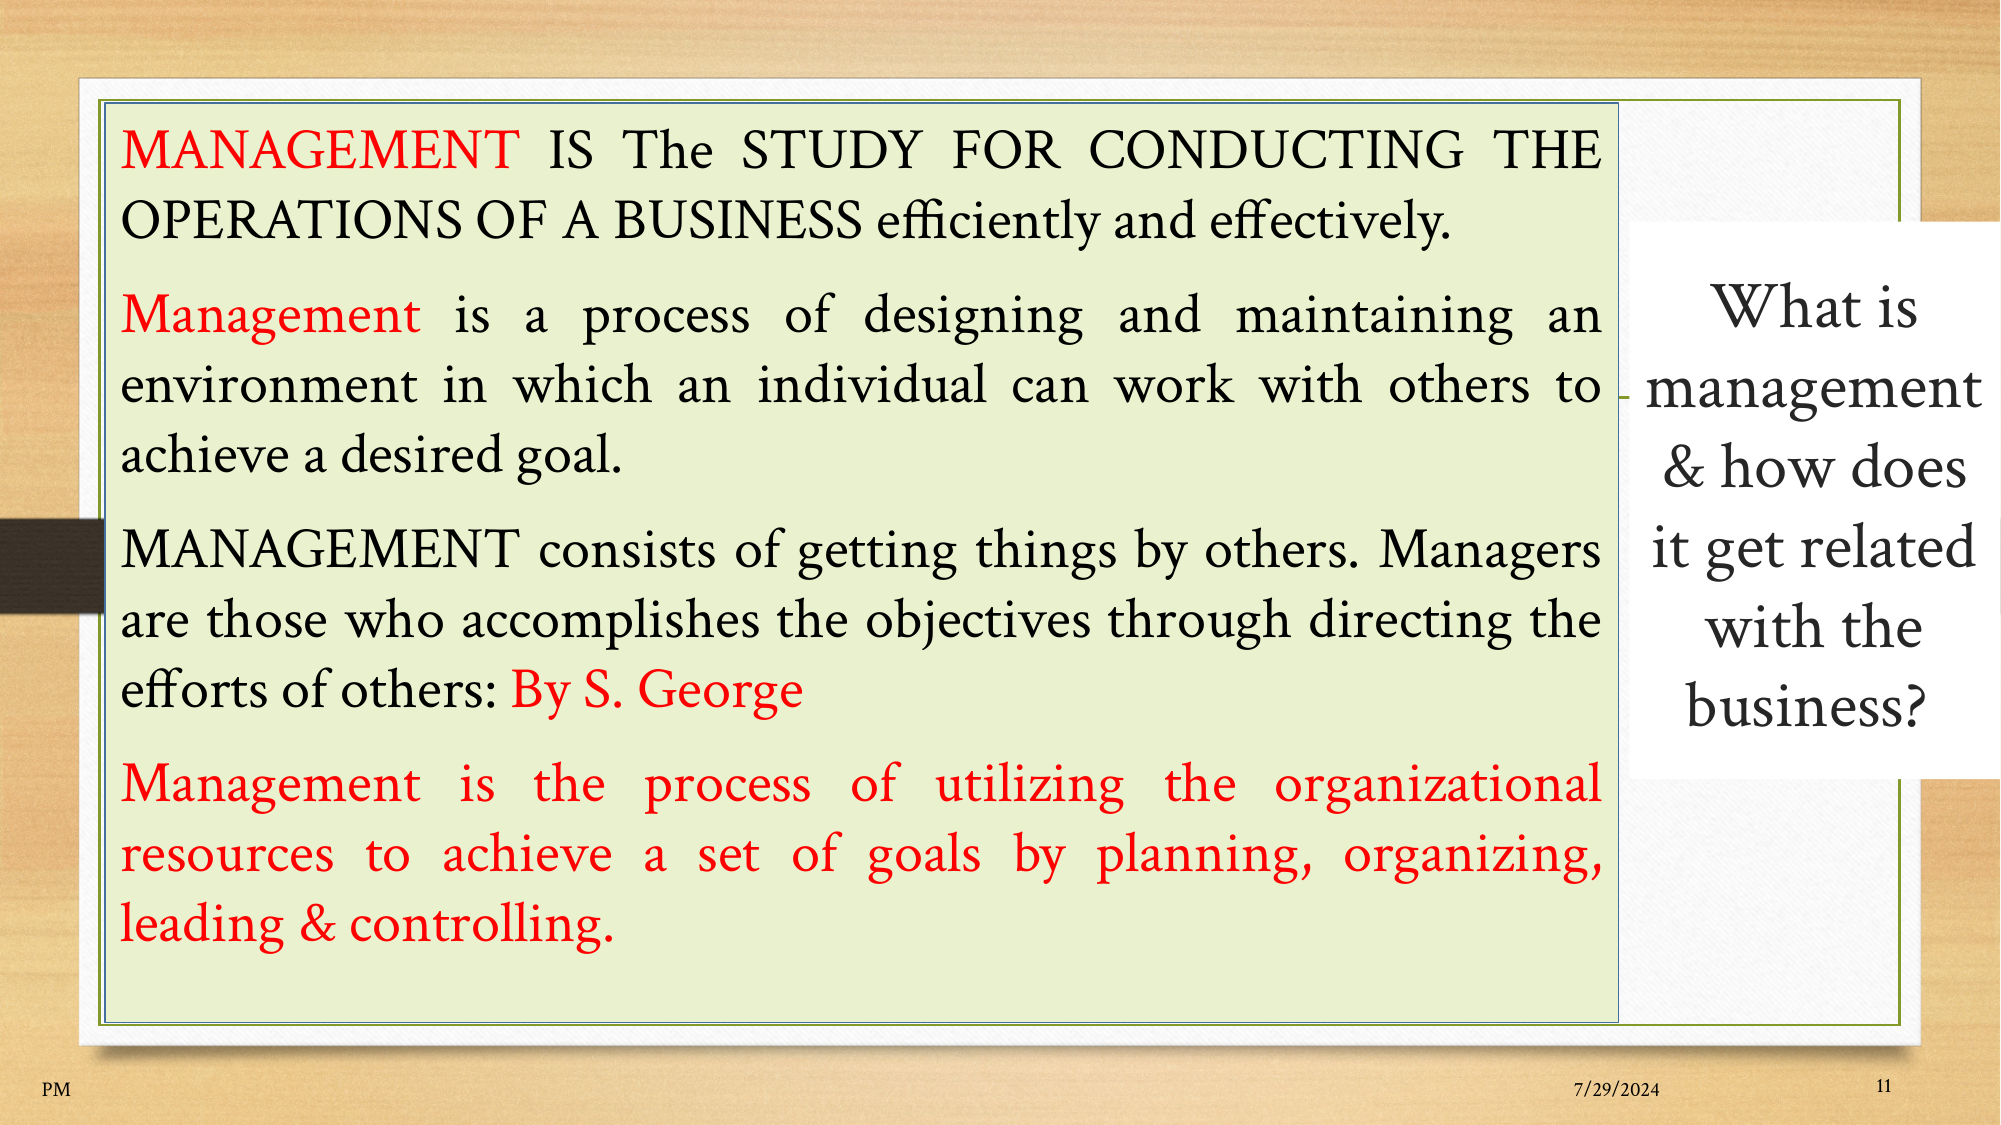

MANAGEMENT IS The STUDY FOR CONDUCTING THE OPERATIONS OF A BUSINESS efficiently and effectively.
Management is a process of designing and maintaining an environment in which an individual can work with others to achieve a desired goal.
MANAGEMENT consists of getting things by others. Managers are those who accomplishes the objectives through directing the efforts of others: By S. George
Management is the process of utilizing the organizational resources to achieve a set of goals by planning, organizing, leading & controlling.

# What is management & how does it get related with the business?
11
PM
7/29/2024